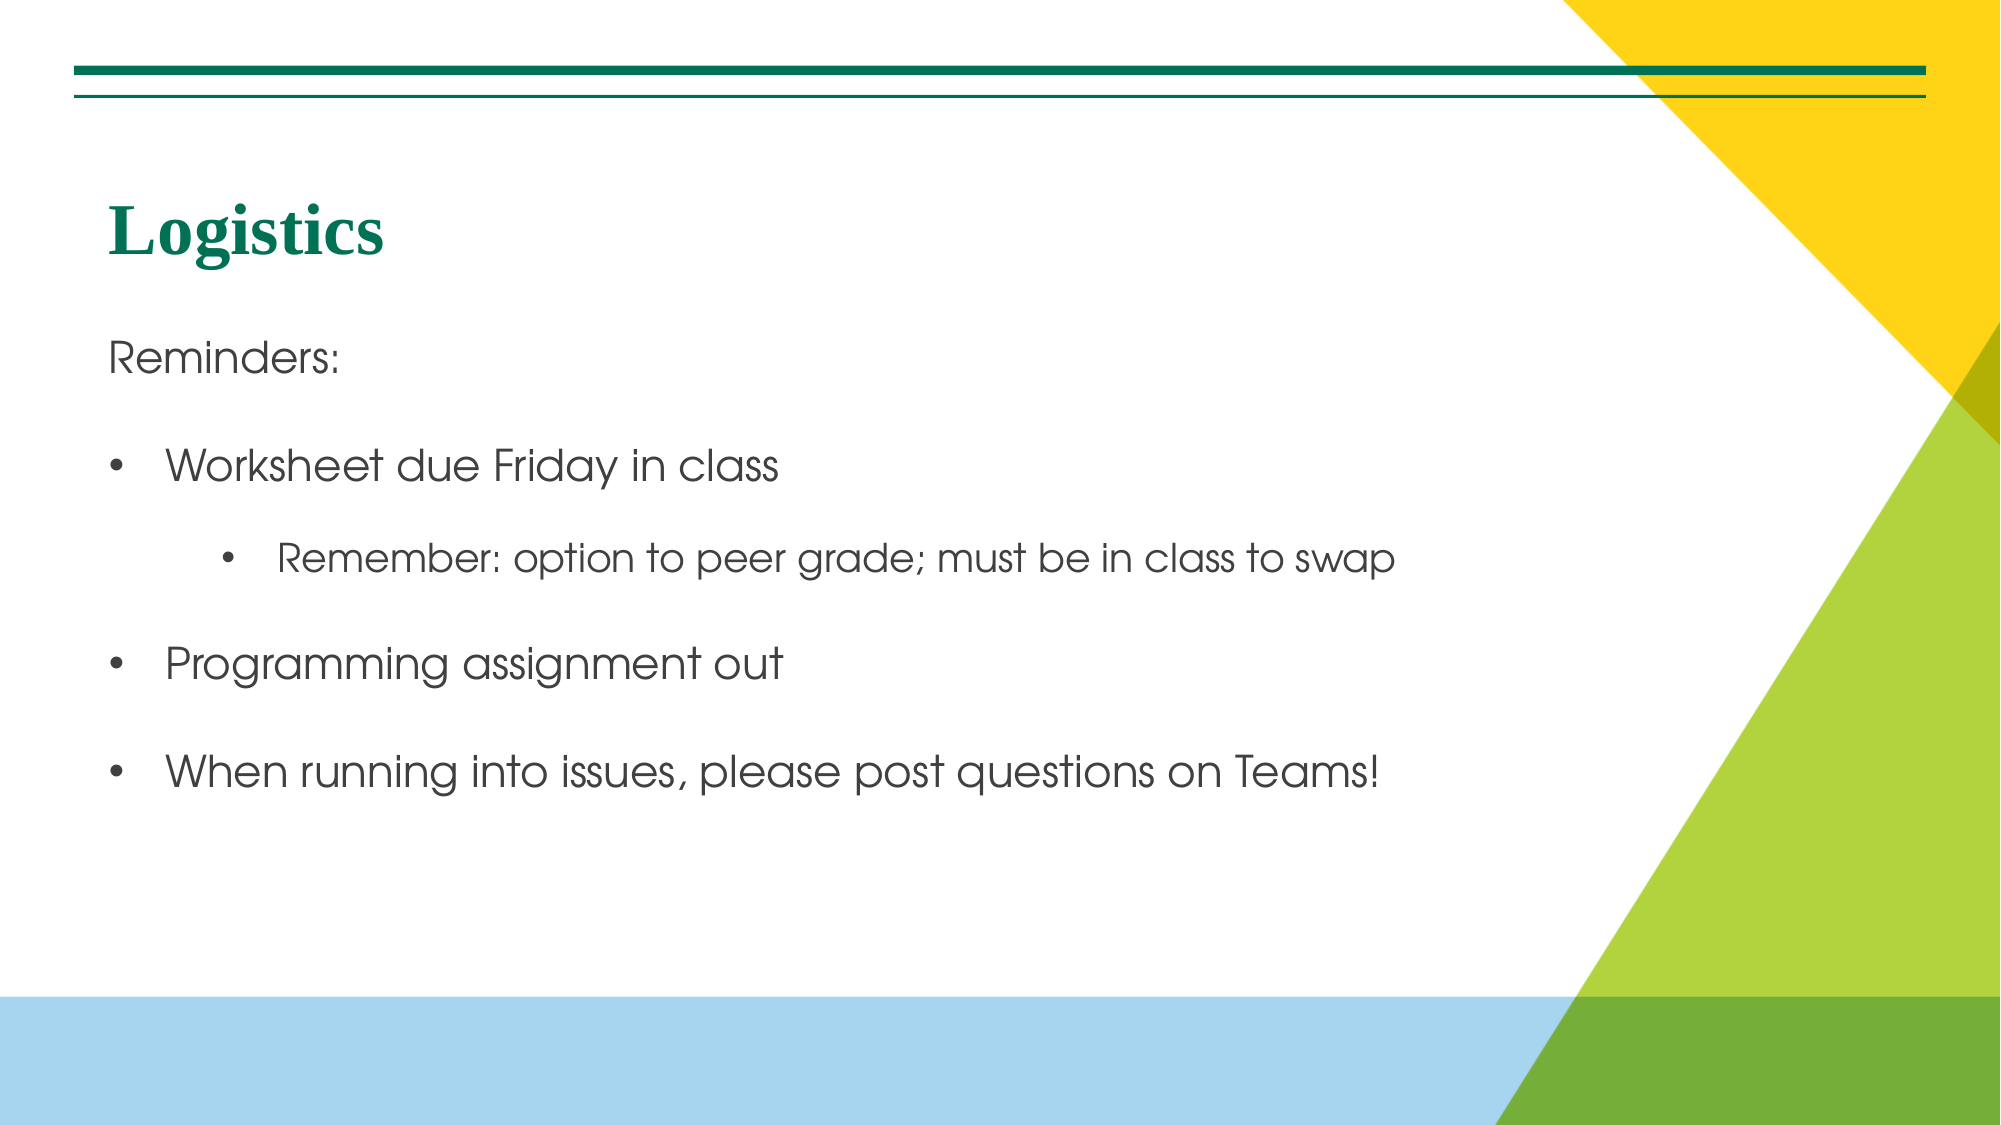

# Logistics
Reminders:
Worksheet due Friday in class
Remember: option to peer grade; must be in class to swap
Programming assignment out
When running into issues, please post questions on Teams!